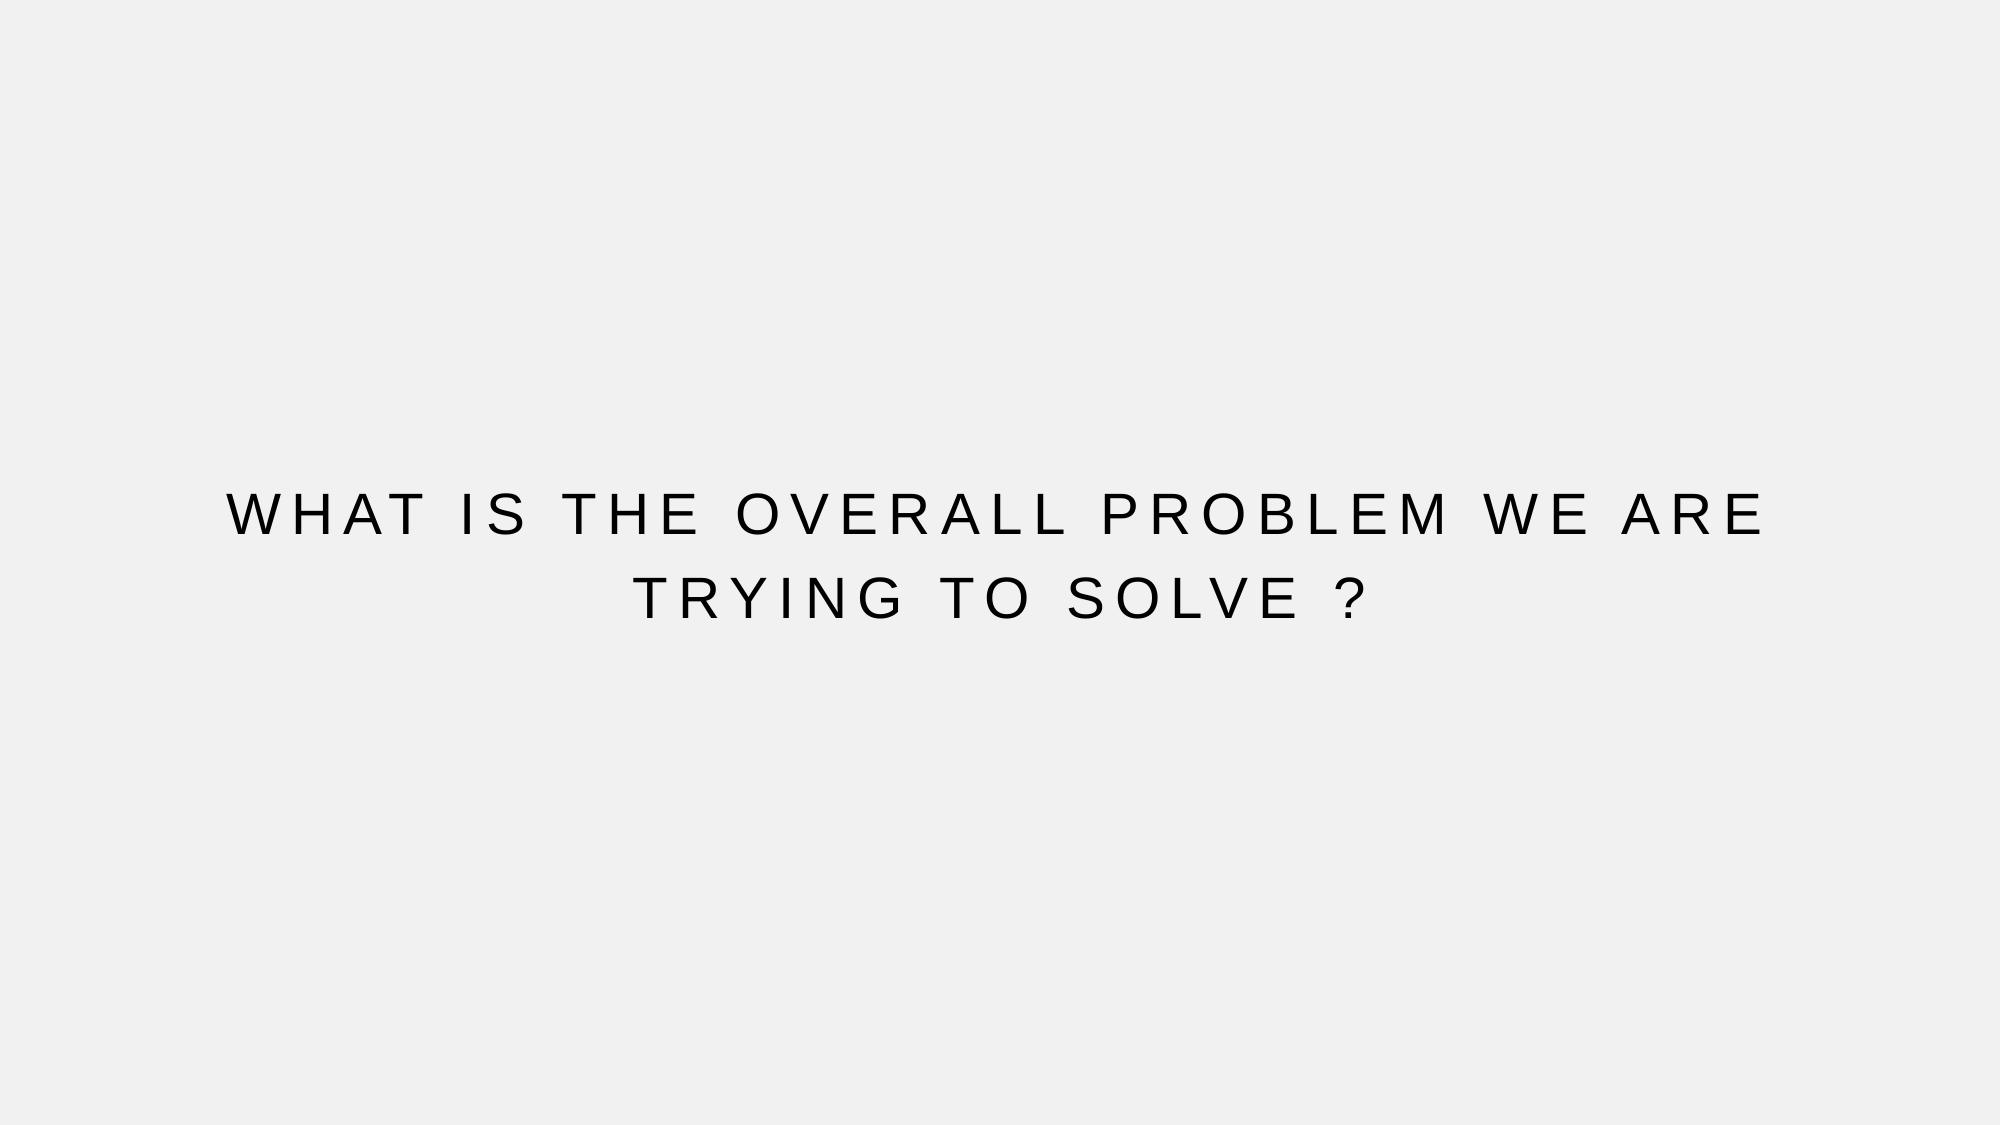

What is The Overall problem We are trying to solve ?